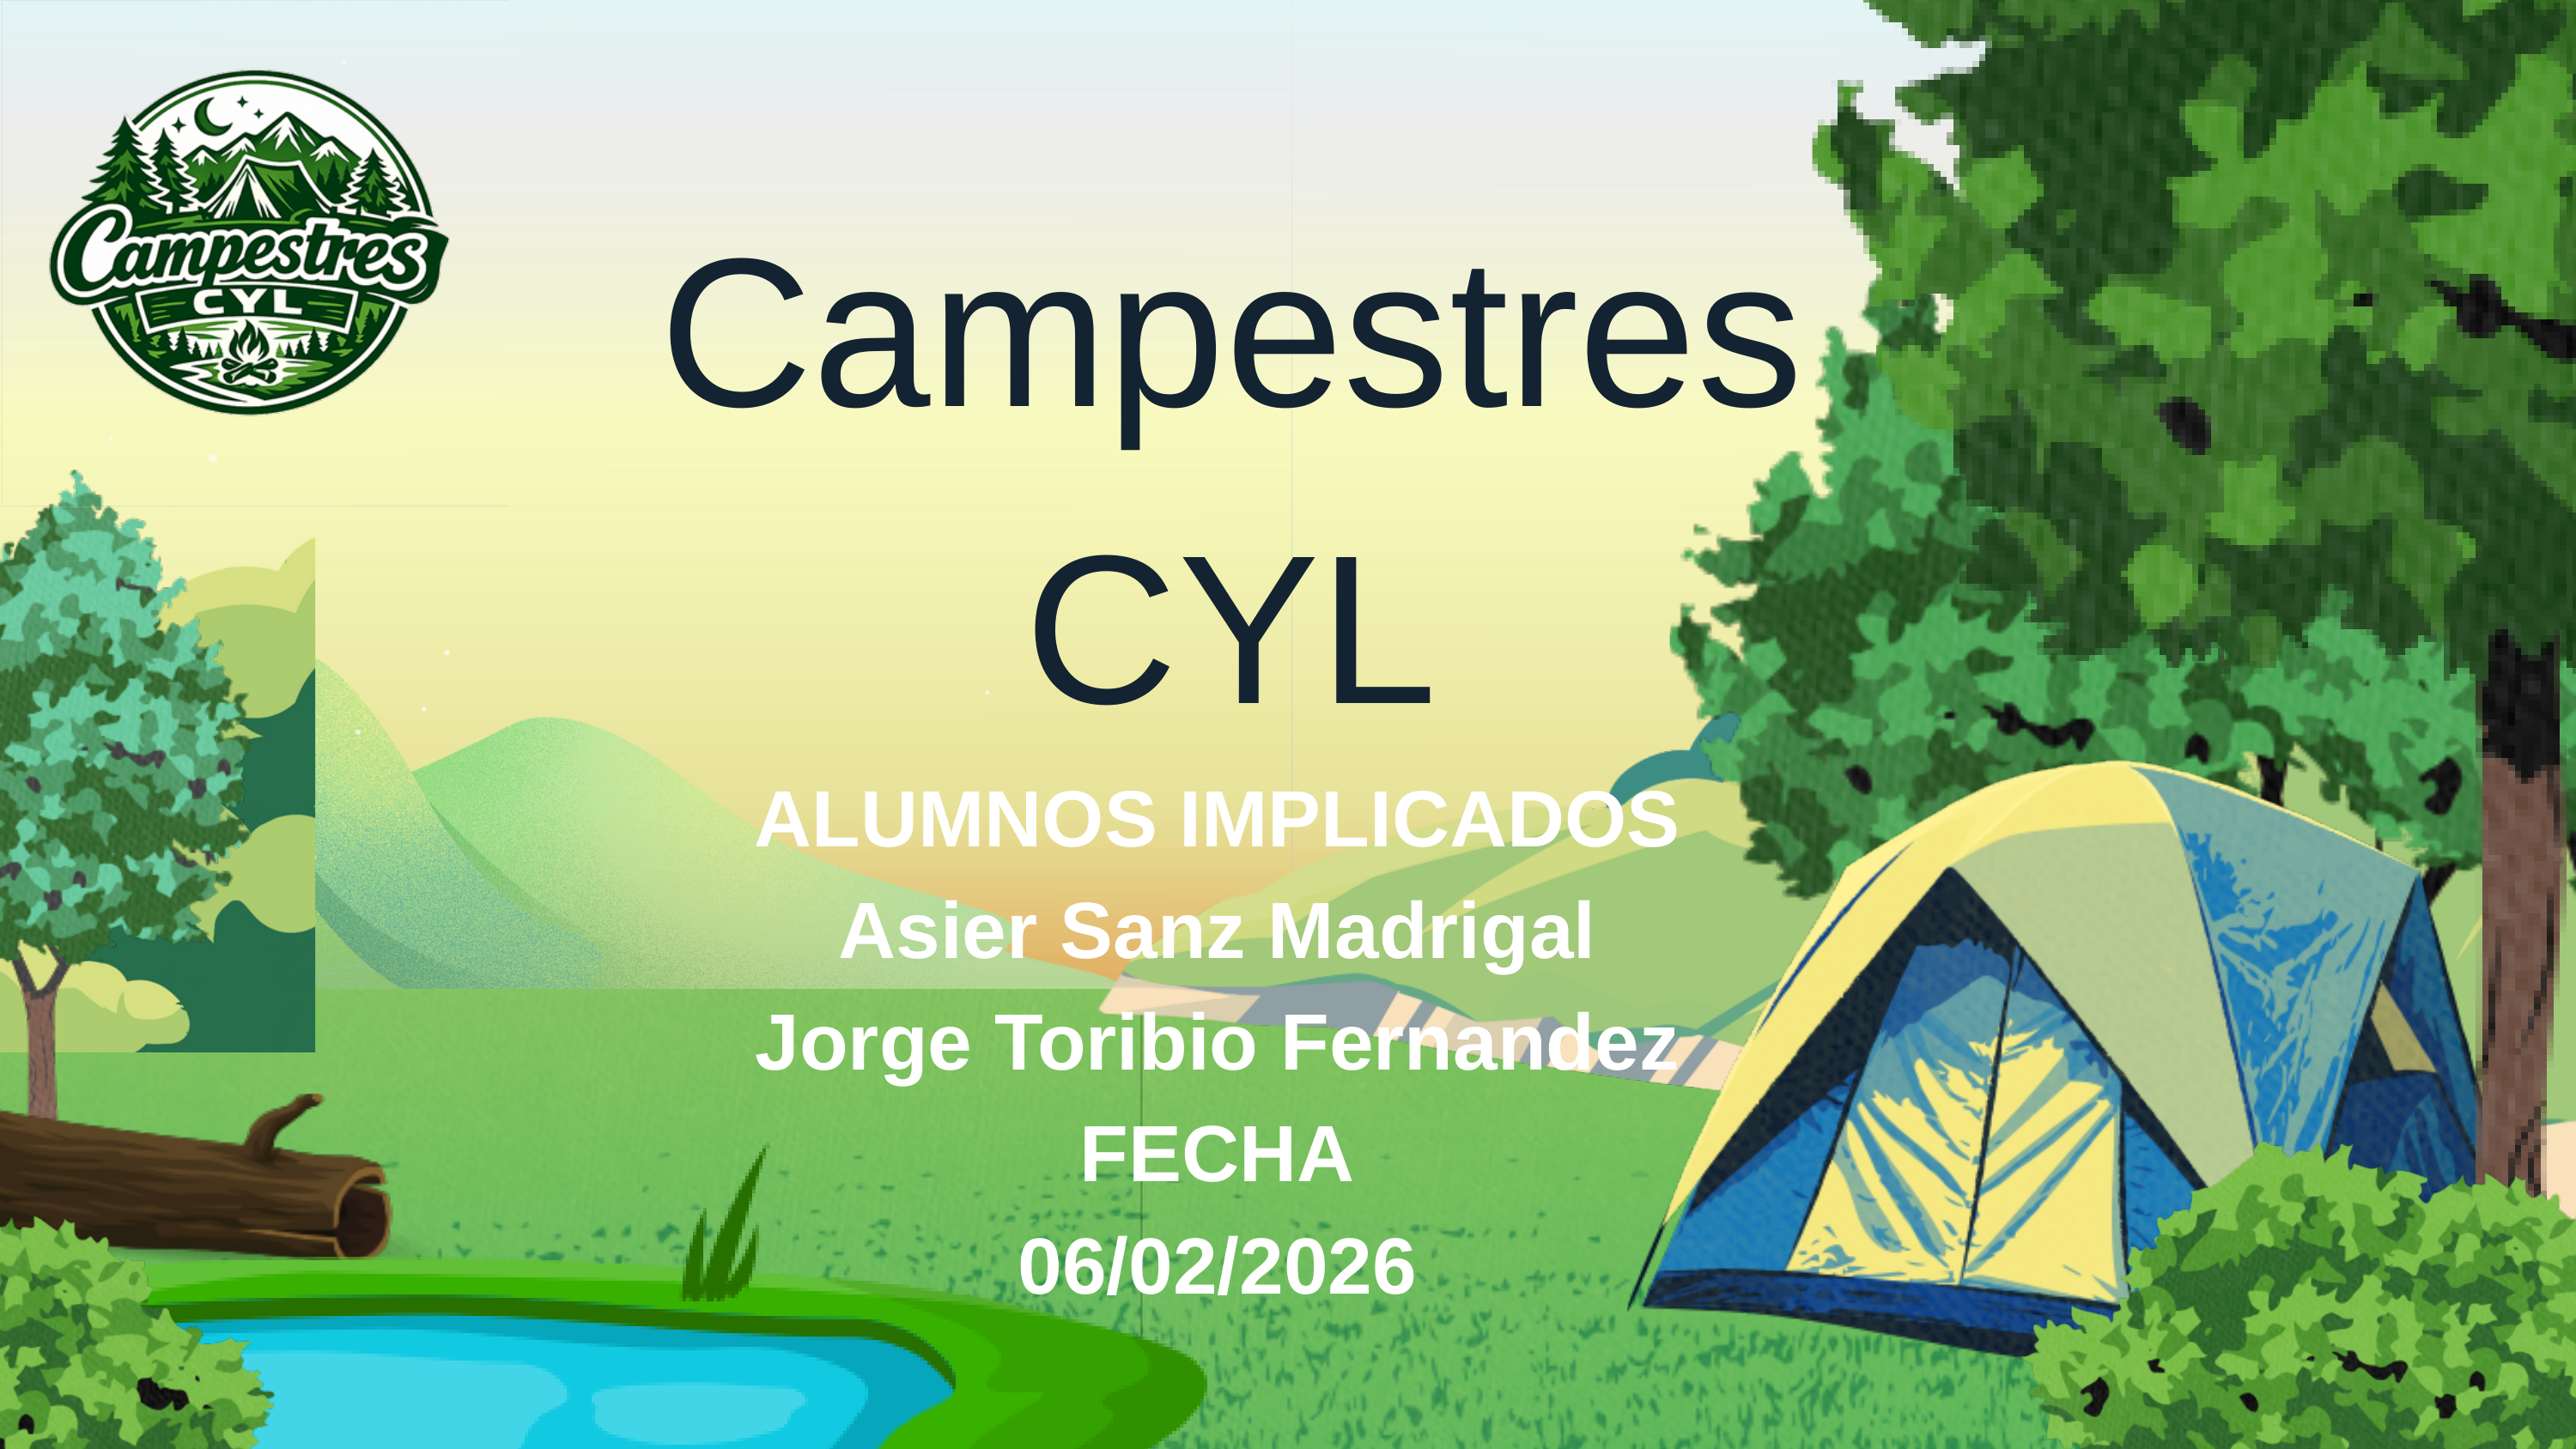

Campestres CYL

ALUMNOS IMPLICADOS
Asier Sanz Madrigal
Jorge Toribio Fernandez
FECHA
06/02/2026